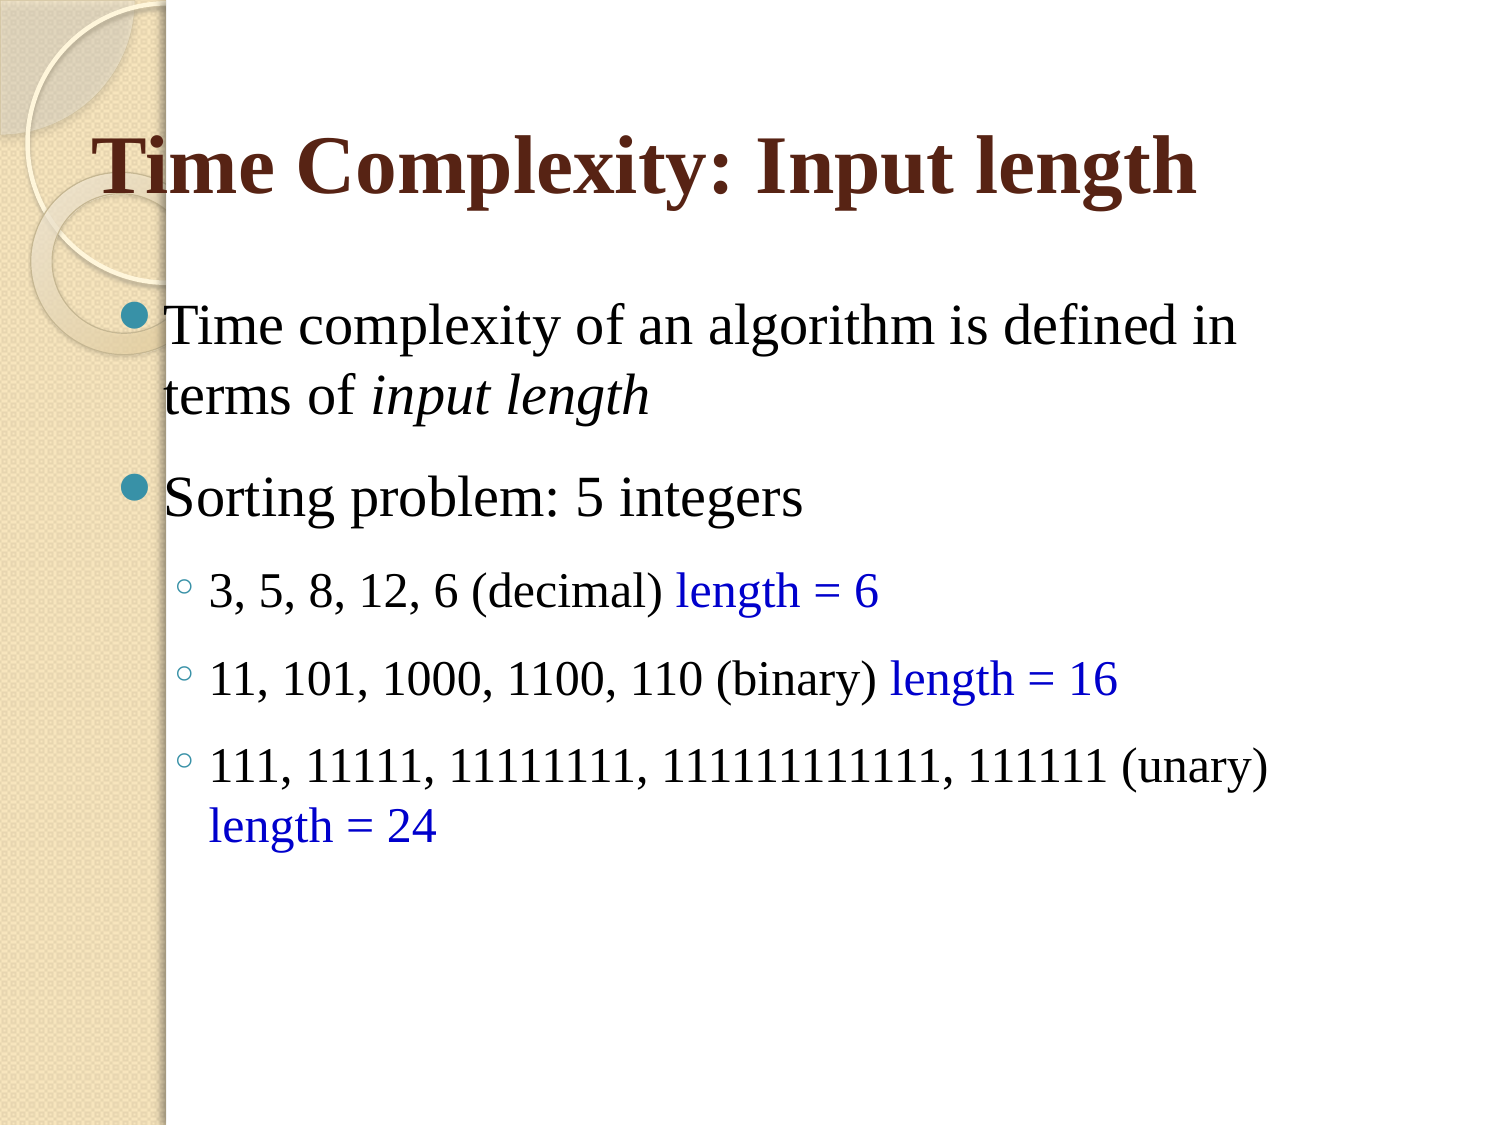

# Time Complexity: Input length
Time complexity of an algorithm is defined in terms of input length
Sorting problem: 5 integers
3, 5, 8, 12, 6 (decimal) length = 6
11, 101, 1000, 1100, 110 (binary) length = 16
111, 11111, 11111111, 111111111111, 111111 (unary) length = 24